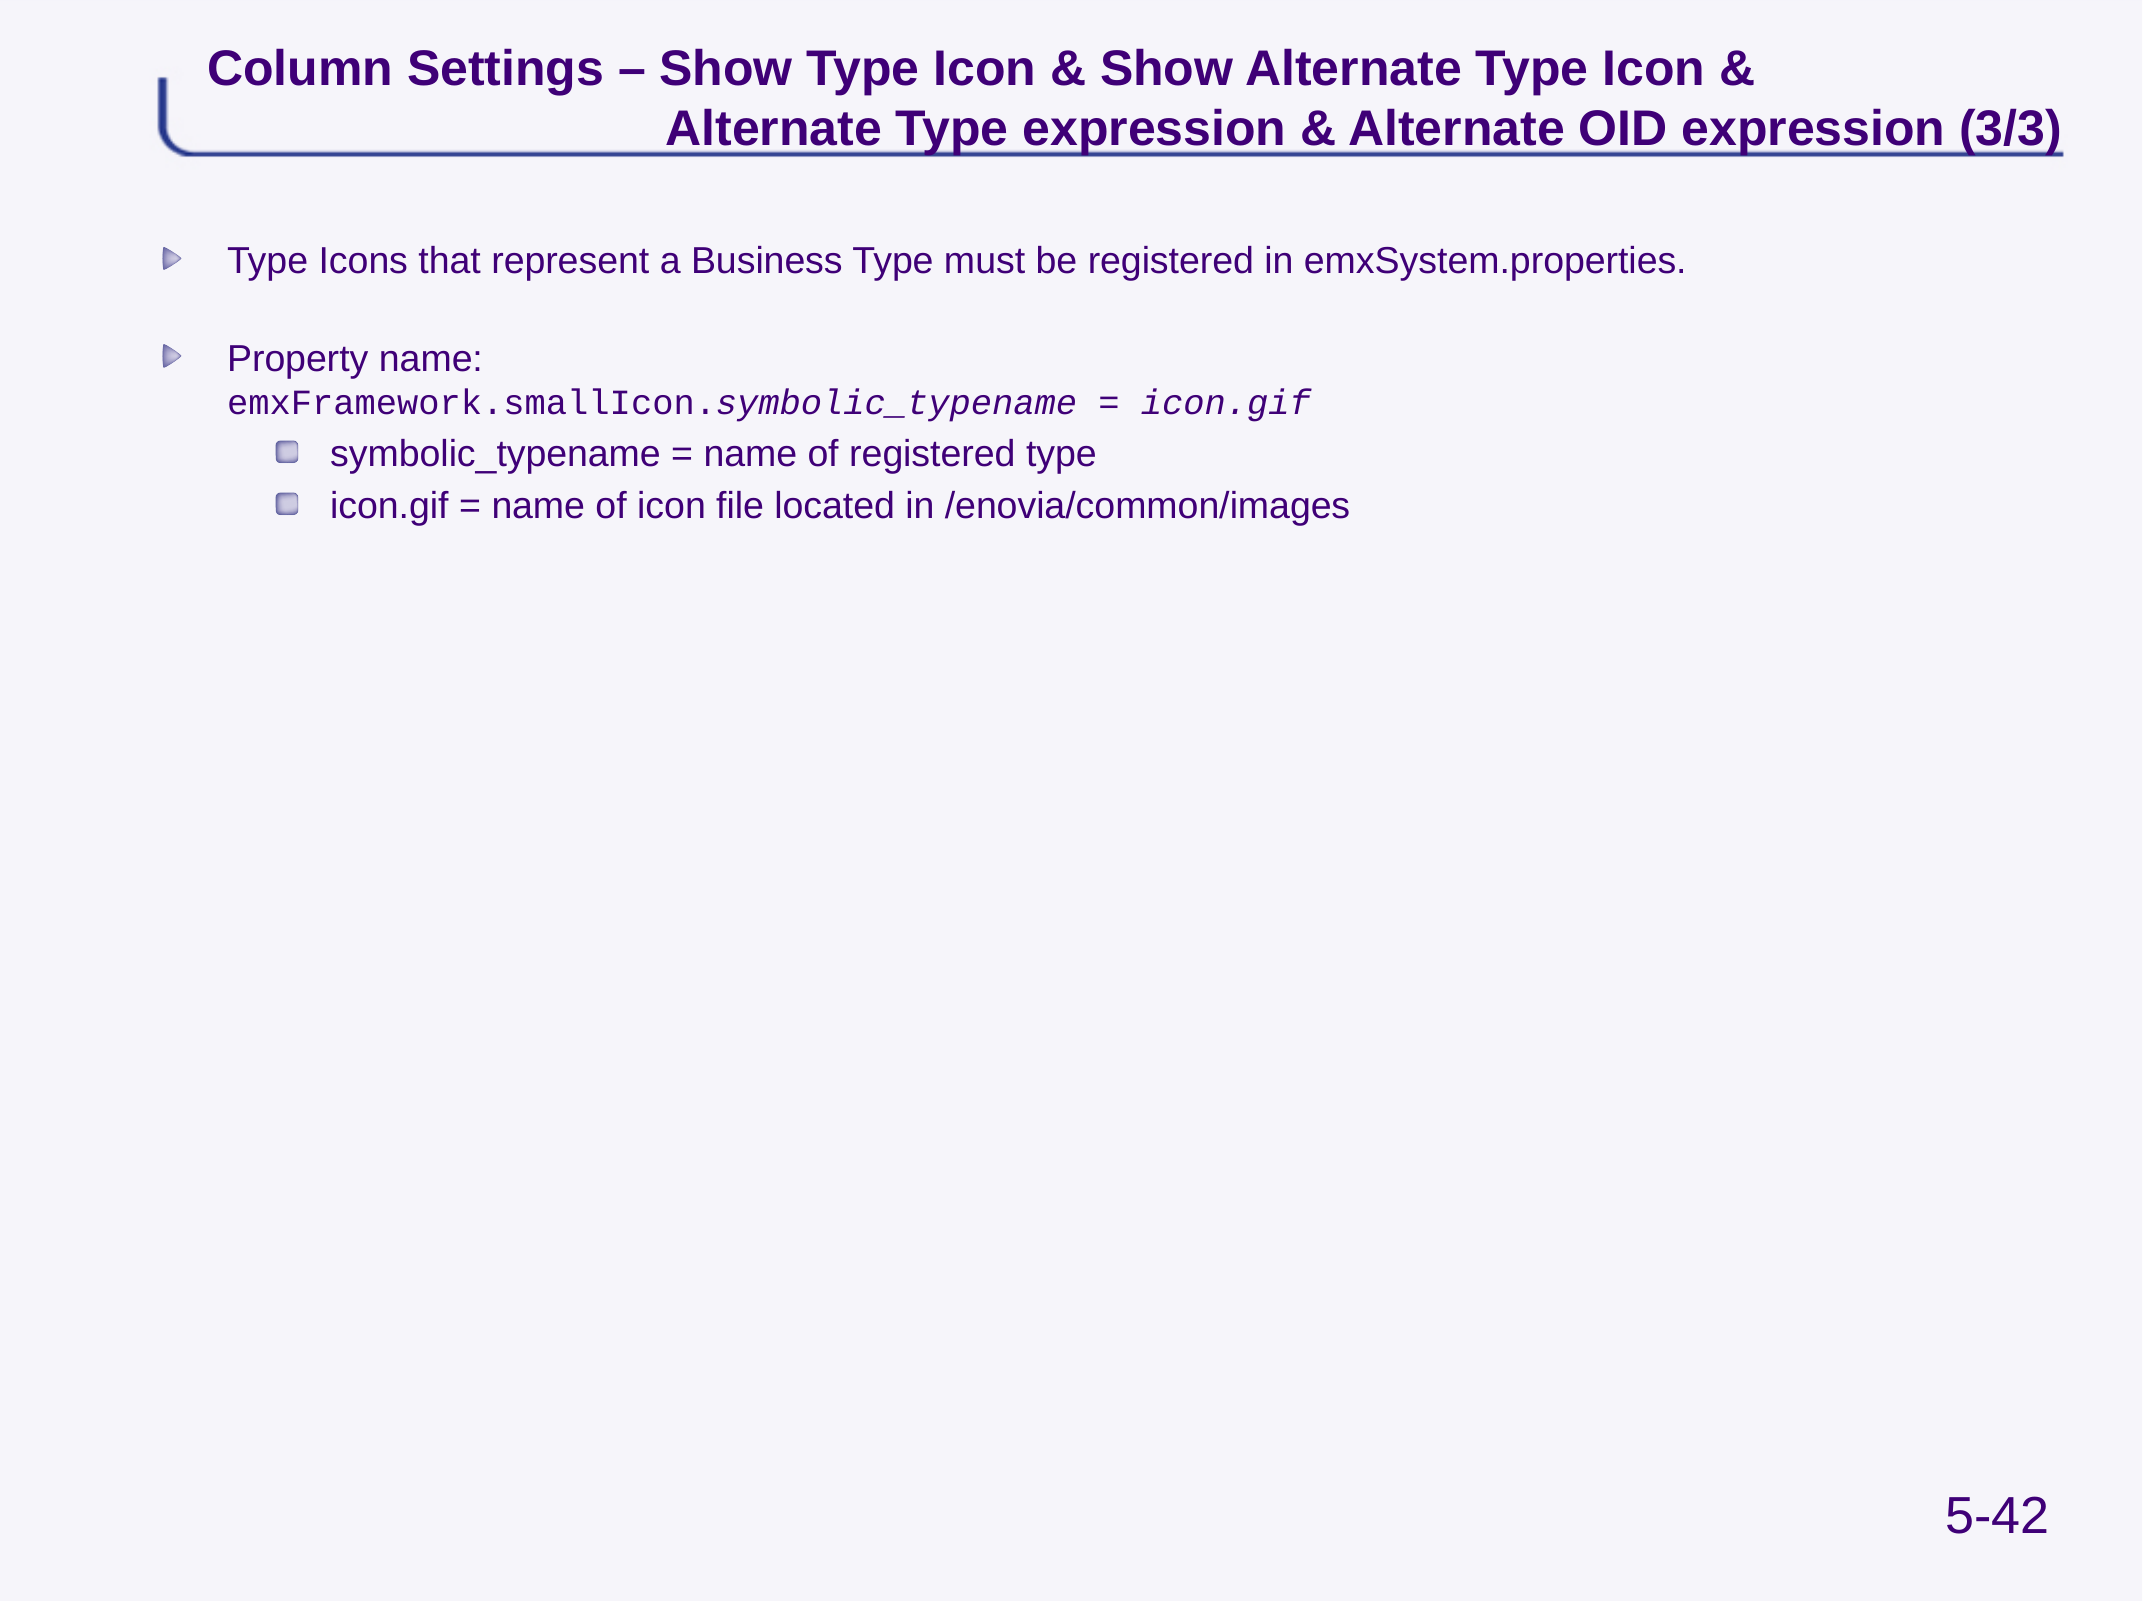

# Column Settings – Show Type Icon & Show Alternate Type Icon & Alternate Type expression & Alternate OID expression (3/3)
Type Icons that represent a Business Type must be registered in emxSystem.properties.
Property name:
emxFramework.smallIcon.symbolic_typename = icon.gif
symbolic_typename = name of registered type
icon.gif = name of icon file located in /enovia/common/images

5-42